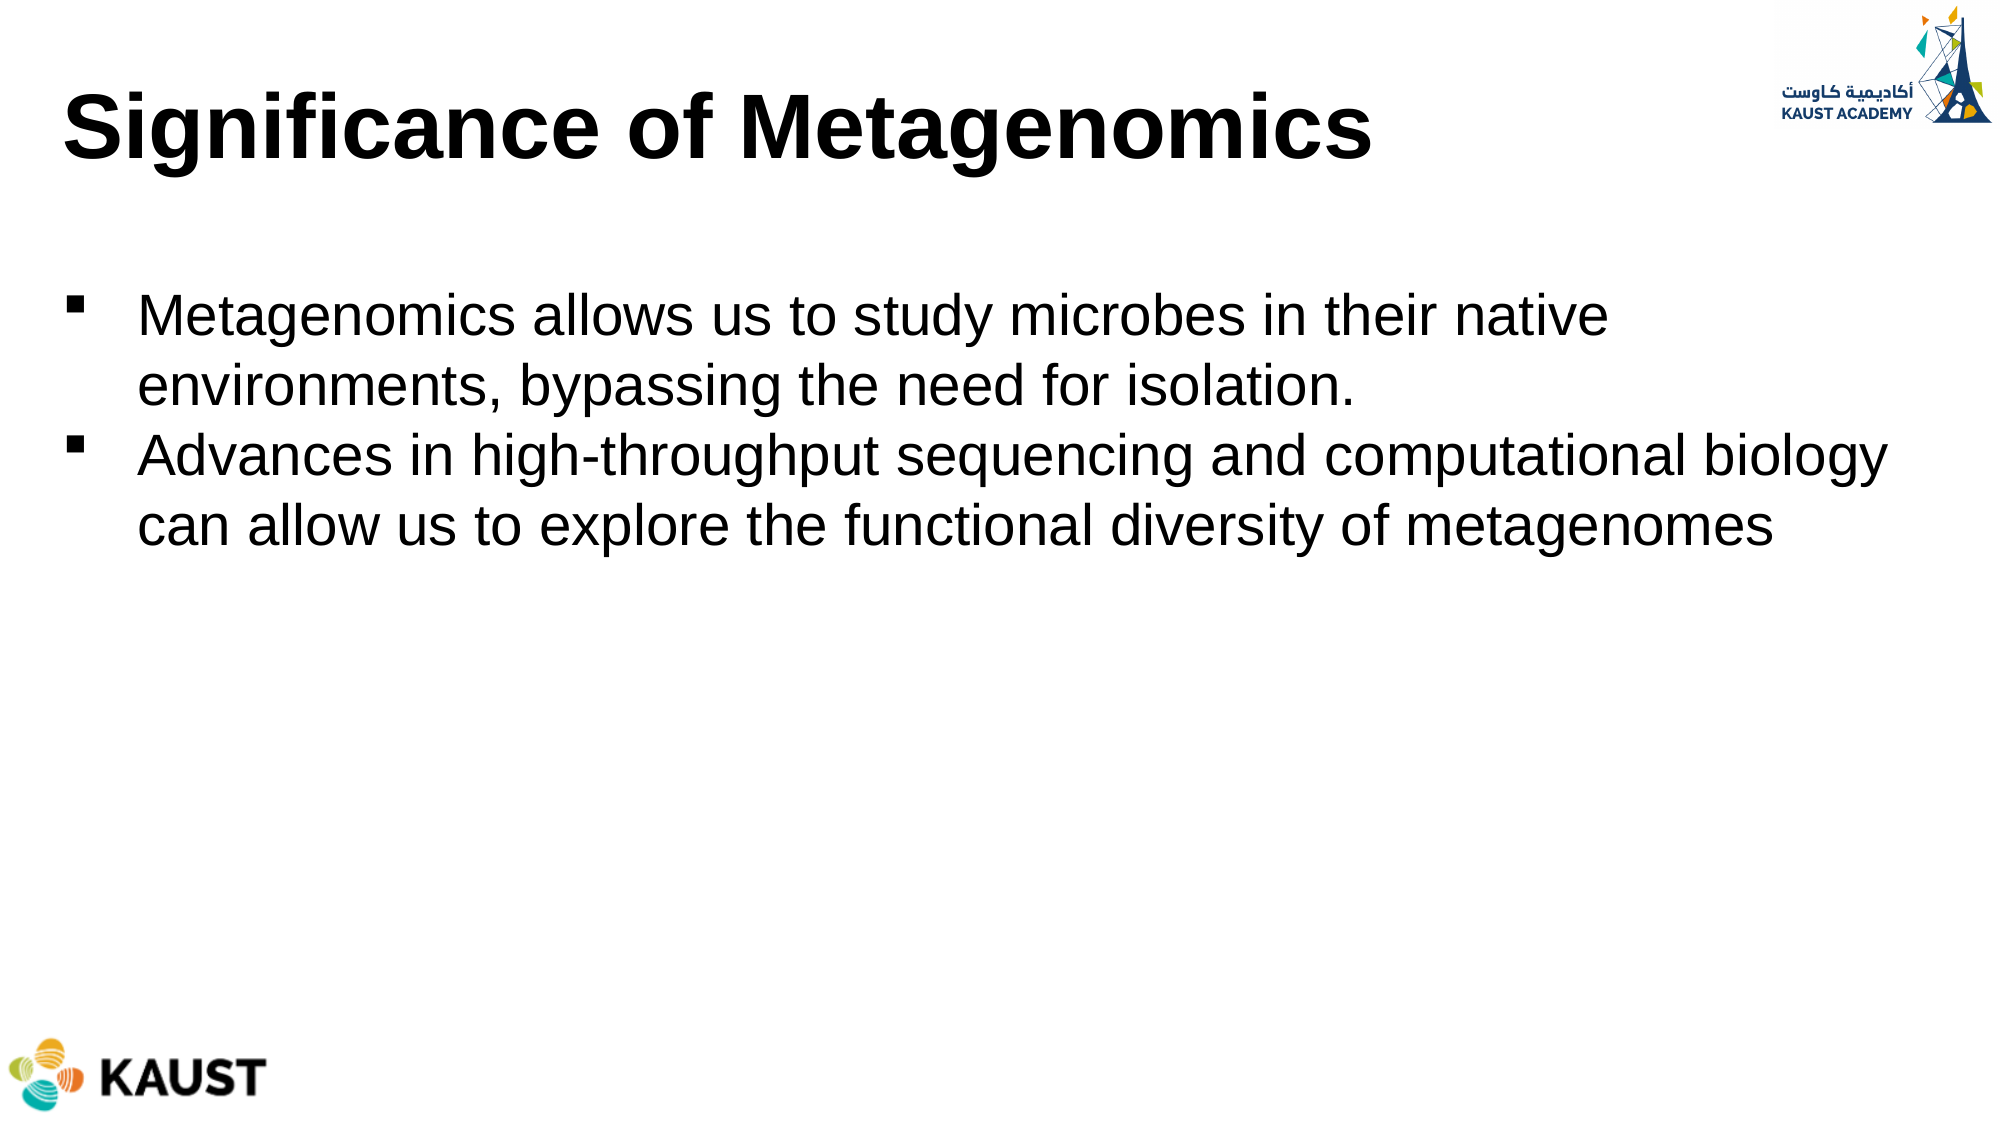

Significance of Metagenomics
Metagenomics allows us to study microbes in their native environments, bypassing the need for isolation.
Advances in high-throughput sequencing and computational biology can allow us to explore the functional diversity of metagenomes